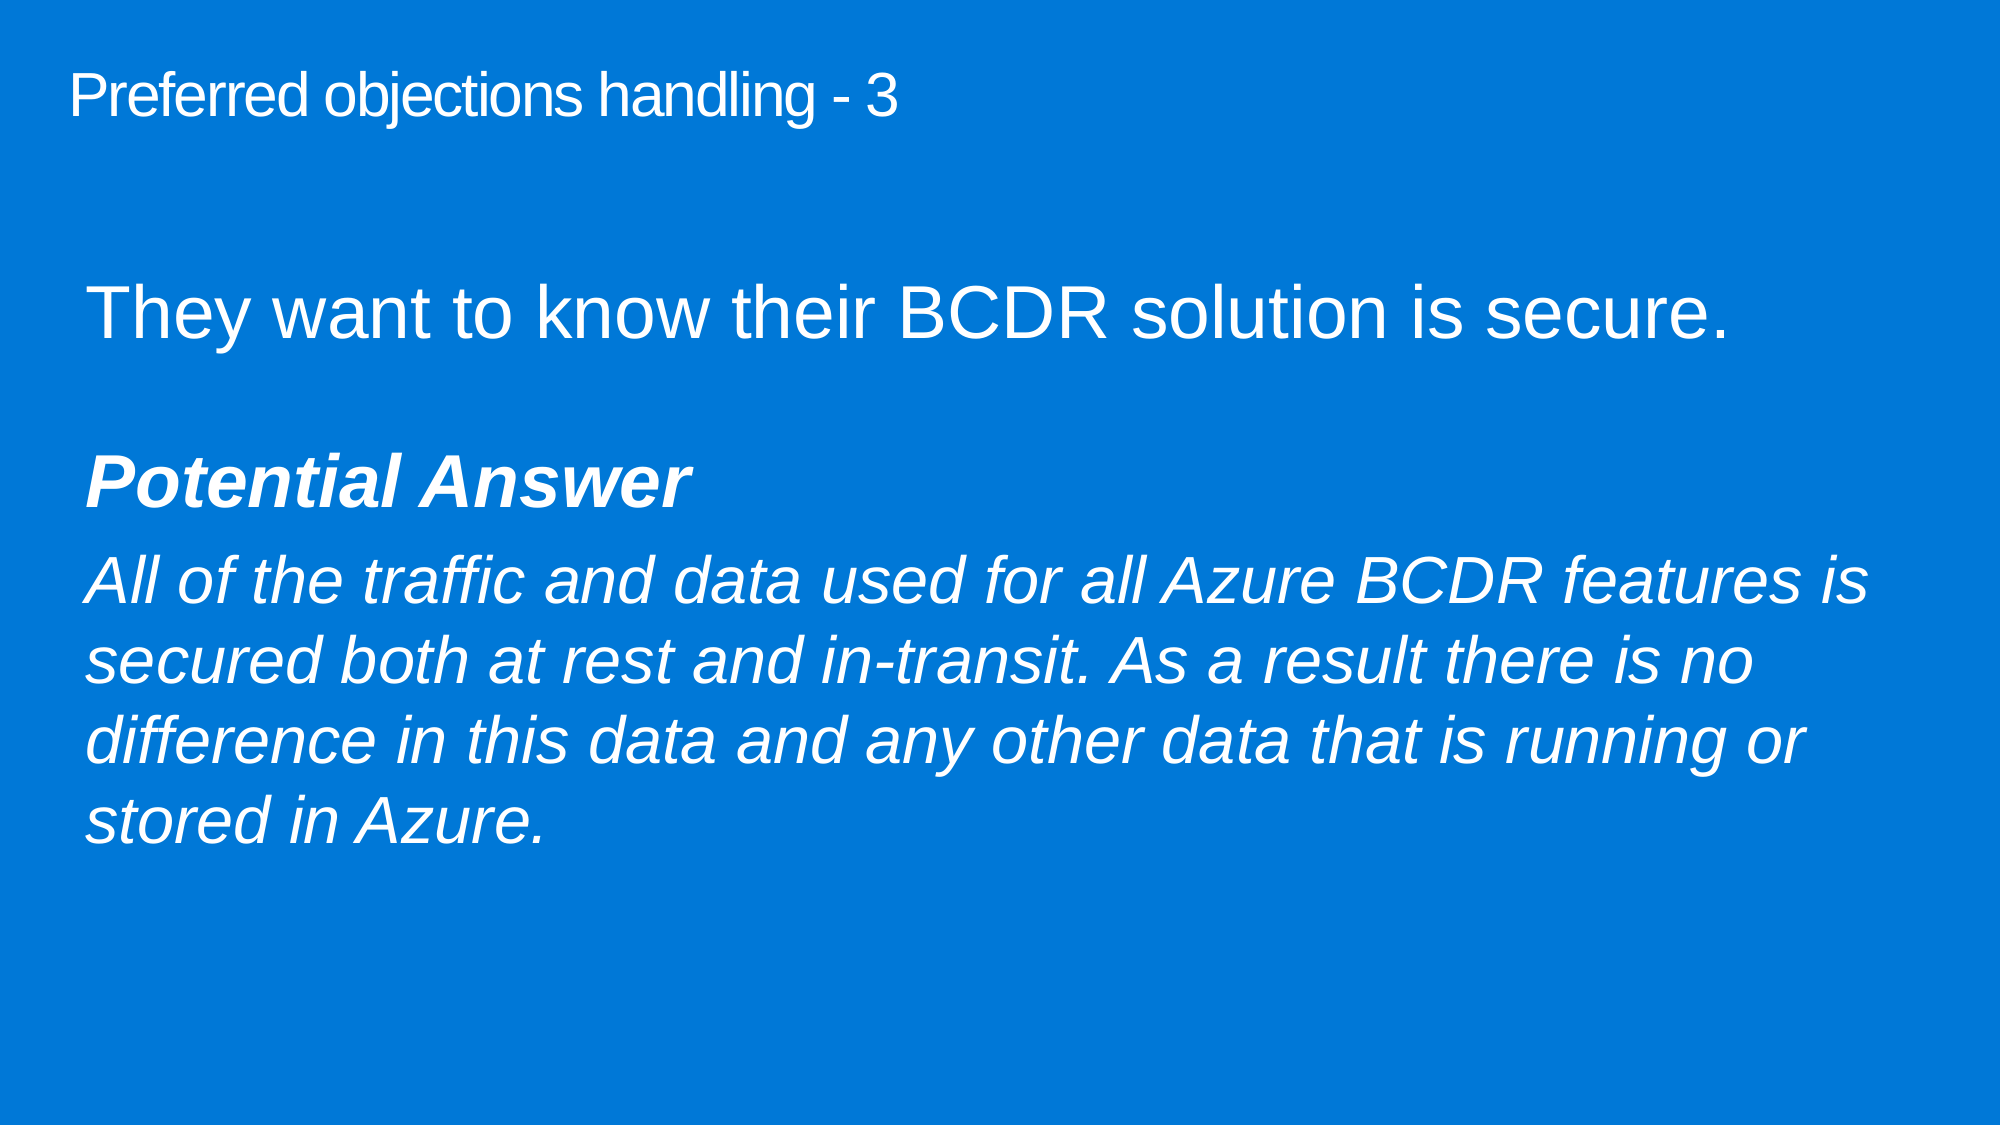

# Preferred objections handling - 3
They want to know their BCDR solution is secure.

Potential Answer
All of the traffic and data used for all Azure BCDR features is secured both at rest and in-transit. As a result there is no difference in this data and any other data that is running or stored in Azure.